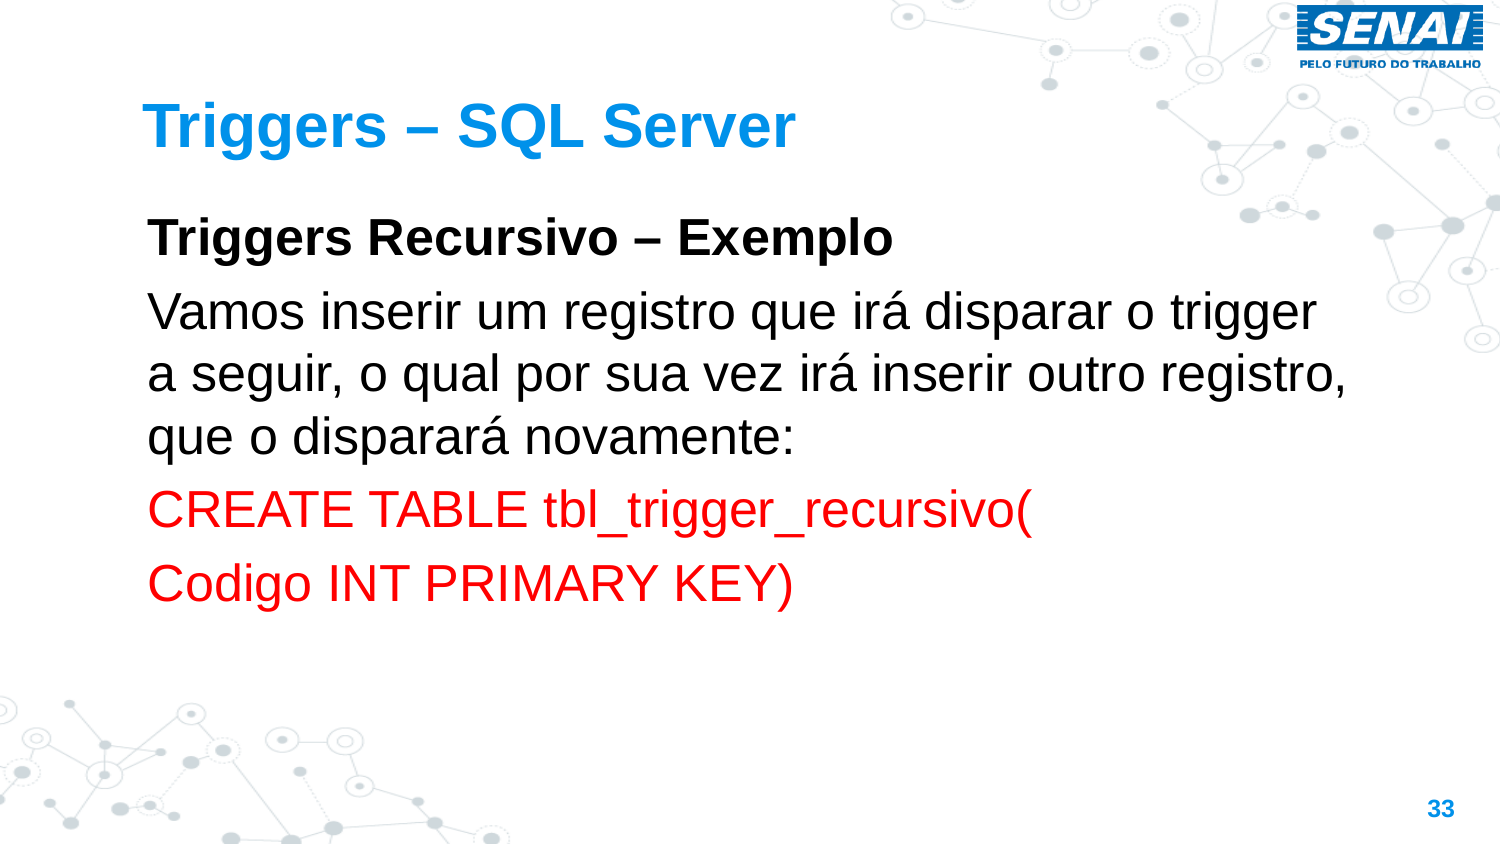

# Triggers – SQL Server
Triggers Recursivo – Exemplo
Vamos inserir um registro que irá disparar o trigger a seguir, o qual por sua vez irá inserir outro registro, que o disparará novamente:
CREATE TABLE tbl_trigger_recursivo(
Codigo INT PRIMARY KEY)
33